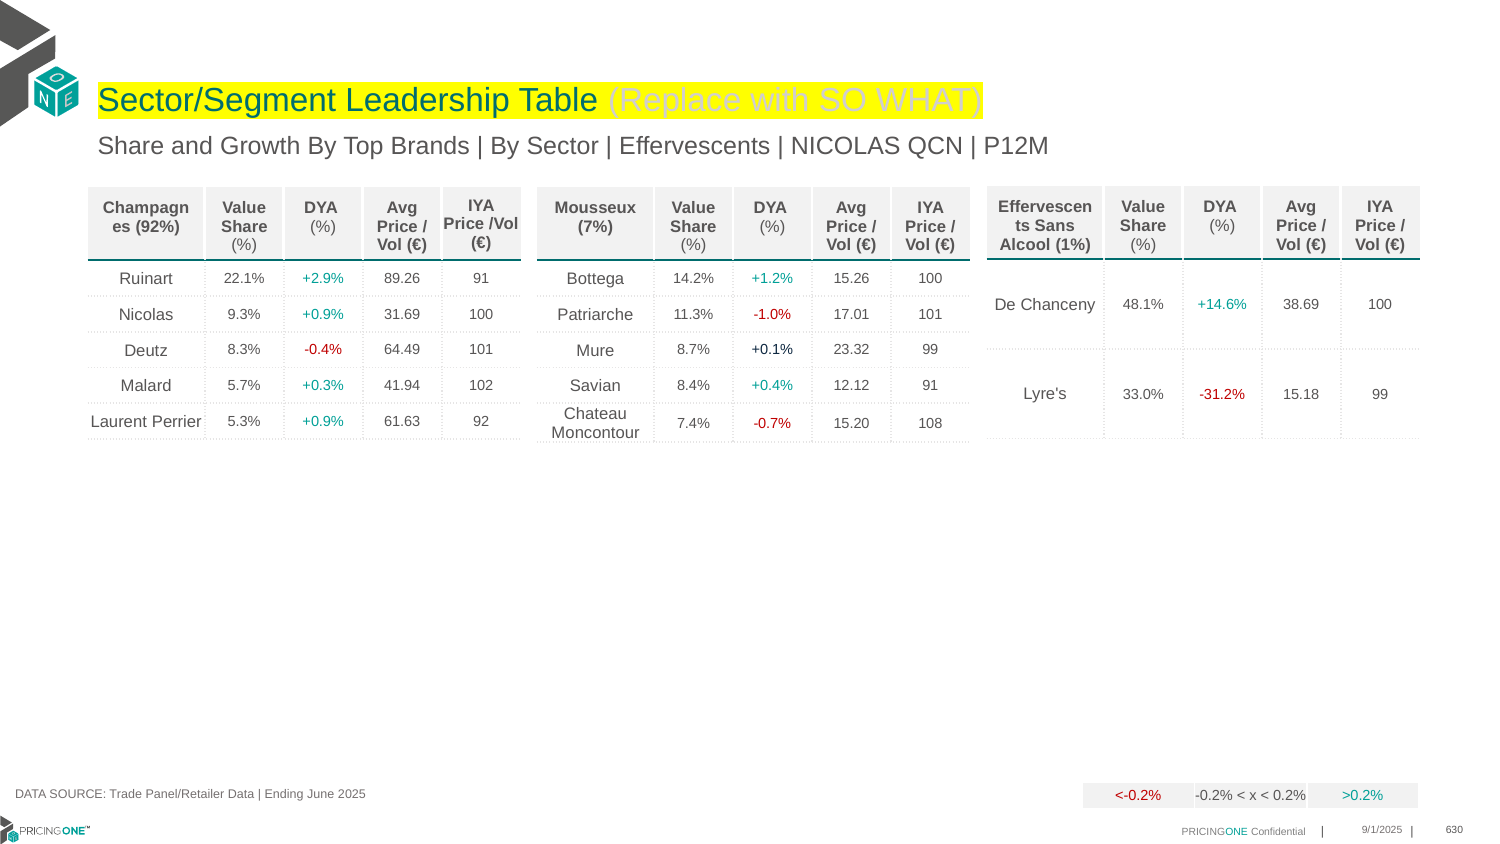

# Sector/Segment Leadership Table (Replace with SO WHAT)
Share and Growth By Top Brands | By Sector | Effervescents | NICOLAS QCN | P12M
| Effervescents Sans Alcool (1%) | Value Share (%) | DYA (%) | Avg Price /Vol (€) | IYA Price /Vol (€) |
| --- | --- | --- | --- | --- |
| De Chanceny | 48.1% | +14.6% | 38.69 | 100 |
| Lyre's | 33.0% | -31.2% | 15.18 | 99 |
| Champagnes (92%) | Value Share (%) | DYA (%) | Avg Price /Vol (€) | IYA Price /Vol (€) |
| --- | --- | --- | --- | --- |
| Ruinart | 22.1% | +2.9% | 89.26 | 91 |
| Nicolas | 9.3% | +0.9% | 31.69 | 100 |
| Deutz | 8.3% | -0.4% | 64.49 | 101 |
| Malard | 5.7% | +0.3% | 41.94 | 102 |
| Laurent Perrier | 5.3% | +0.9% | 61.63 | 92 |
| Mousseux (7%) | Value Share (%) | DYA (%) | Avg Price /Vol (€) | IYA Price /Vol (€) |
| --- | --- | --- | --- | --- |
| Bottega | 14.2% | +1.2% | 15.26 | 100 |
| Patriarche | 11.3% | -1.0% | 17.01 | 101 |
| Mure | 8.7% | +0.1% | 23.32 | 99 |
| Savian | 8.4% | +0.4% | 12.12 | 91 |
| Chateau Moncontour | 7.4% | -0.7% | 15.20 | 108 |
DATA SOURCE: Trade Panel/Retailer Data | Ending June 2025
| <-0.2% | -0.2% < x < 0.2% | >0.2% |
| --- | --- | --- |

9/1/2025
630